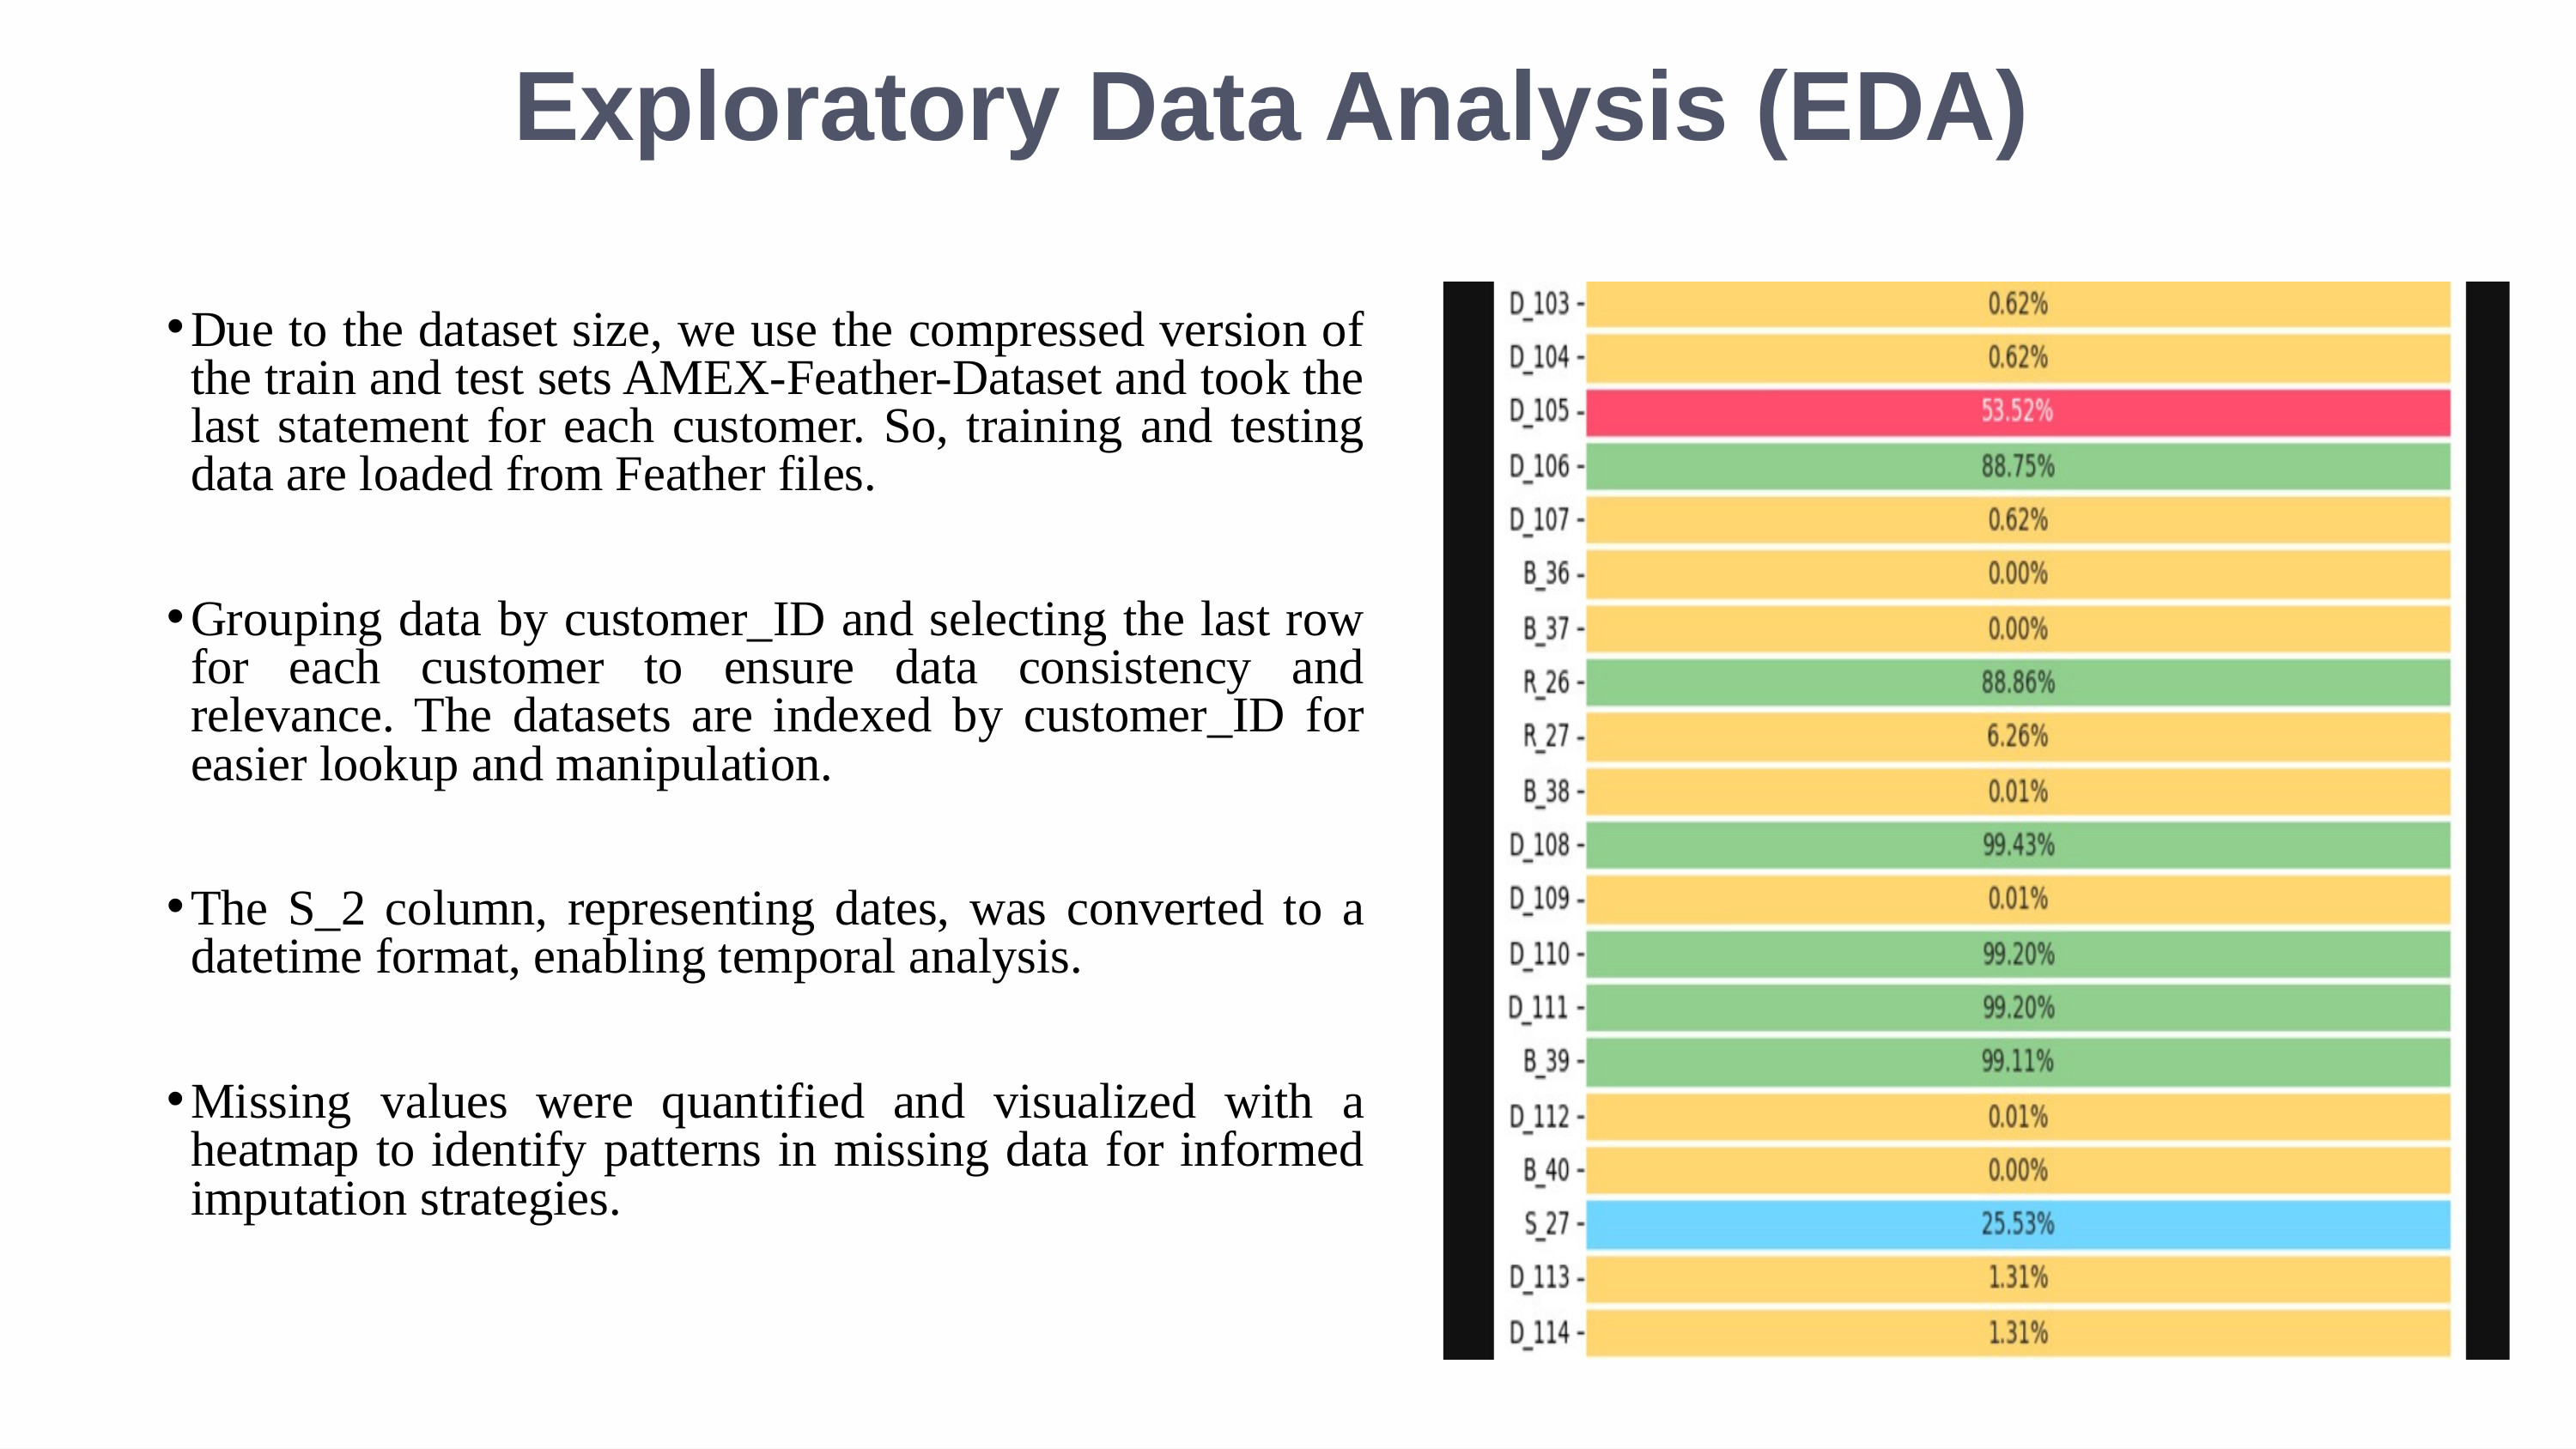

Exploratory Data Analysis (EDA)

Due to the dataset size, we use the compressed version of the train and test sets AMEX-Feather-Dataset and took the last statement for each customer. So, training and testing data are loaded from Feather files.

Grouping data by customer_ID and selecting the last row for each customer to ensure data consistency and relevance. The datasets are indexed by customer_ID for easier lookup and manipulation.

The S_2 column, representing dates, was converted to a datetime format, enabling temporal analysis.

Missing values were quantified and visualized with a heatmap to identify patterns in missing data for informed imputation strategies.